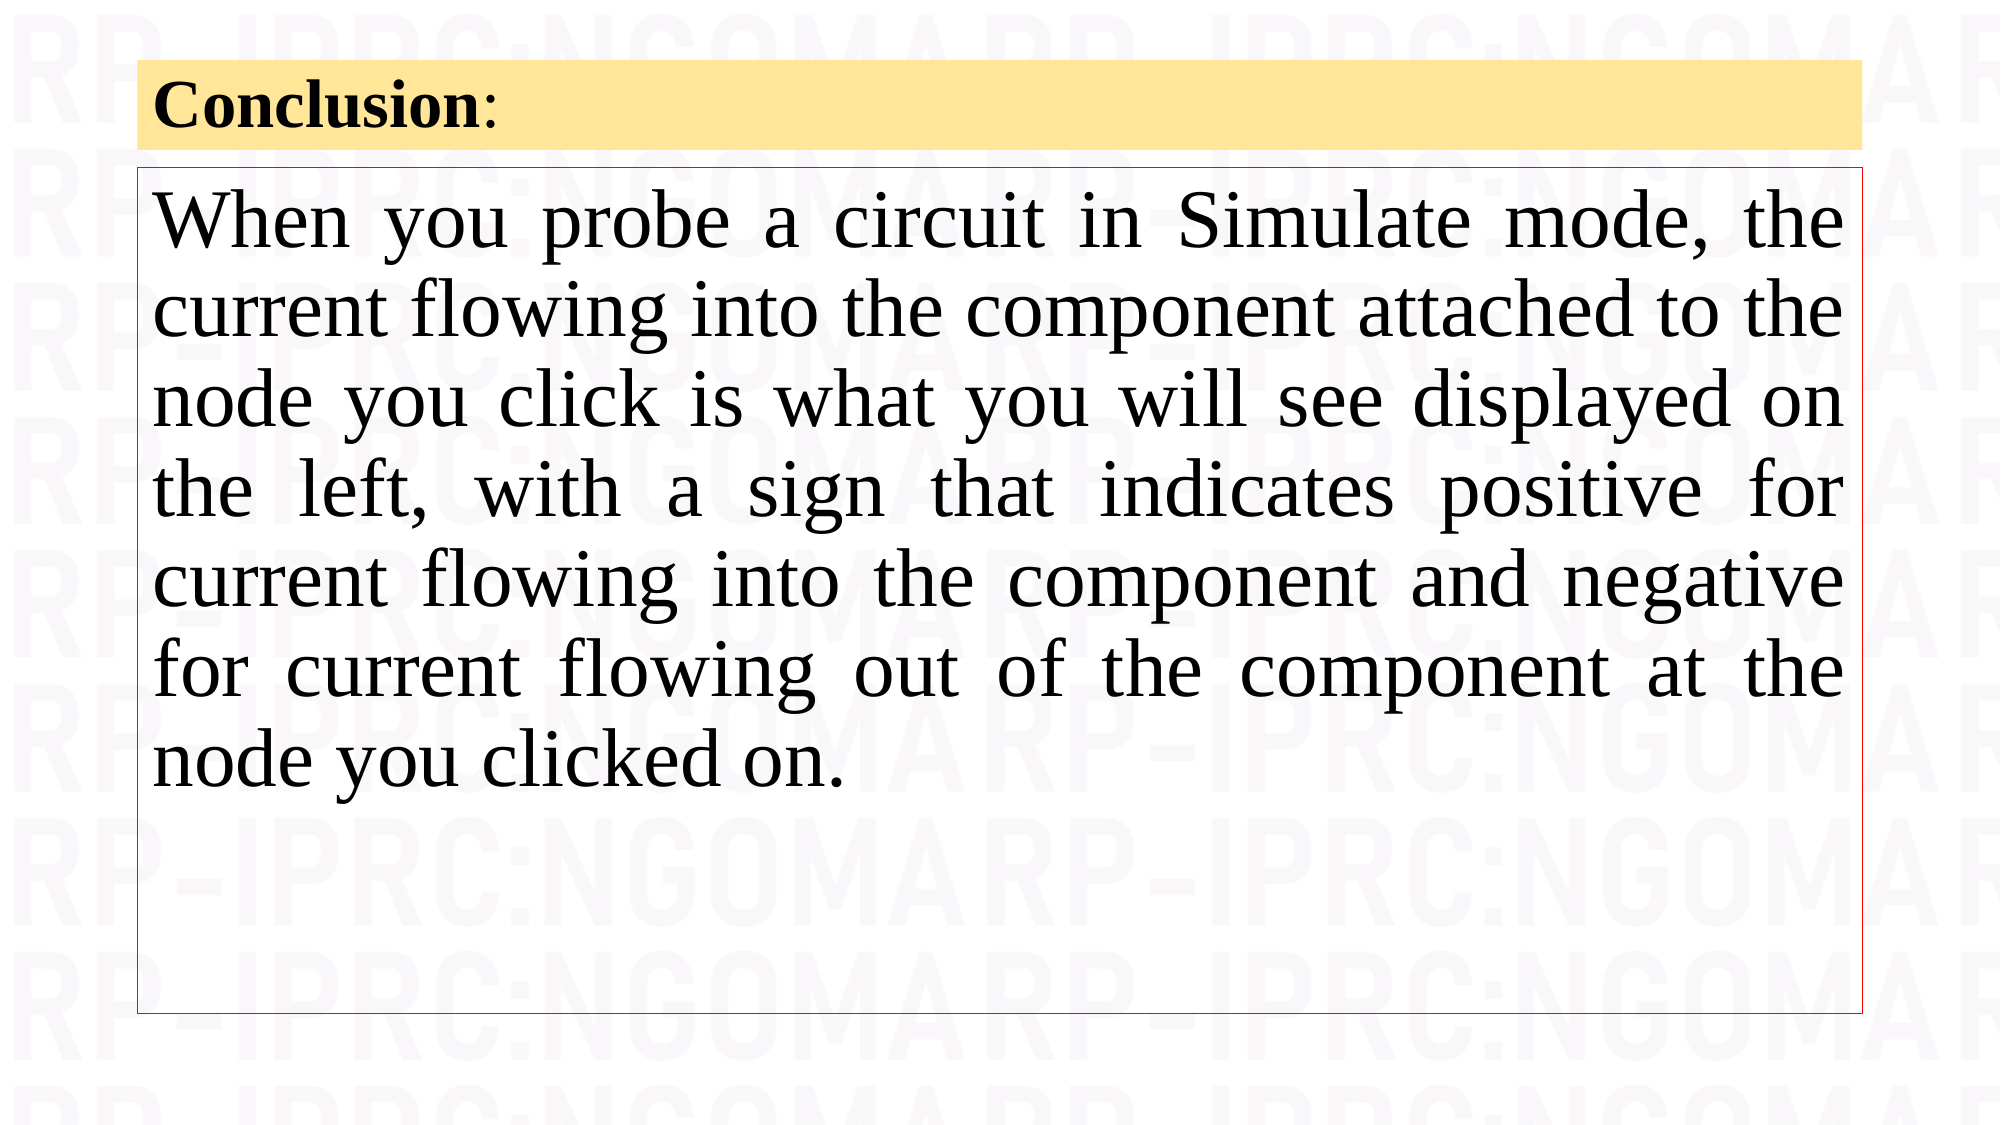

# Conclusion:
When you probe a circuit in Simulate mode, the current flowing into the component attached to the node you click is what you will see displayed on the left, with a sign that indicates positive for current flowing into the component and negative for current flowing out of the component at the node you clicked on.